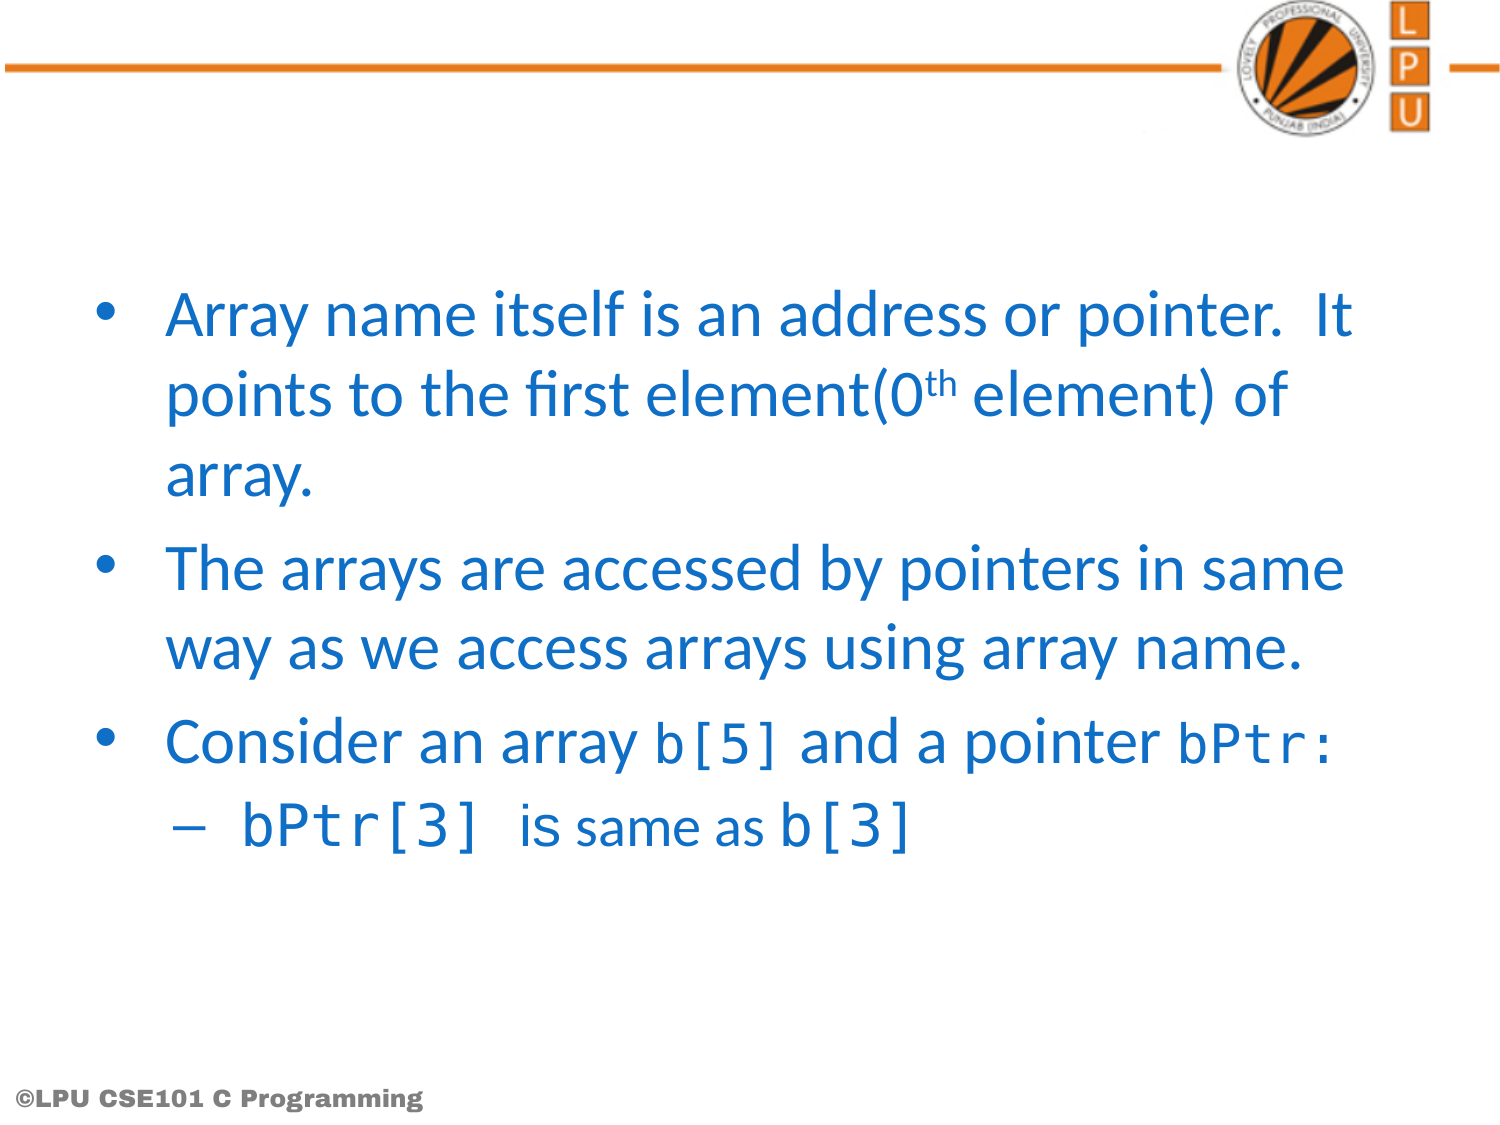

#
Array name itself is an address or pointer.  It points to the first element(0th element) of array.
The arrays are accessed by pointers in same way as we access arrays using array name.
Consider an array b[5] and a pointer bPtr:
bPtr[3] is same as b[3]